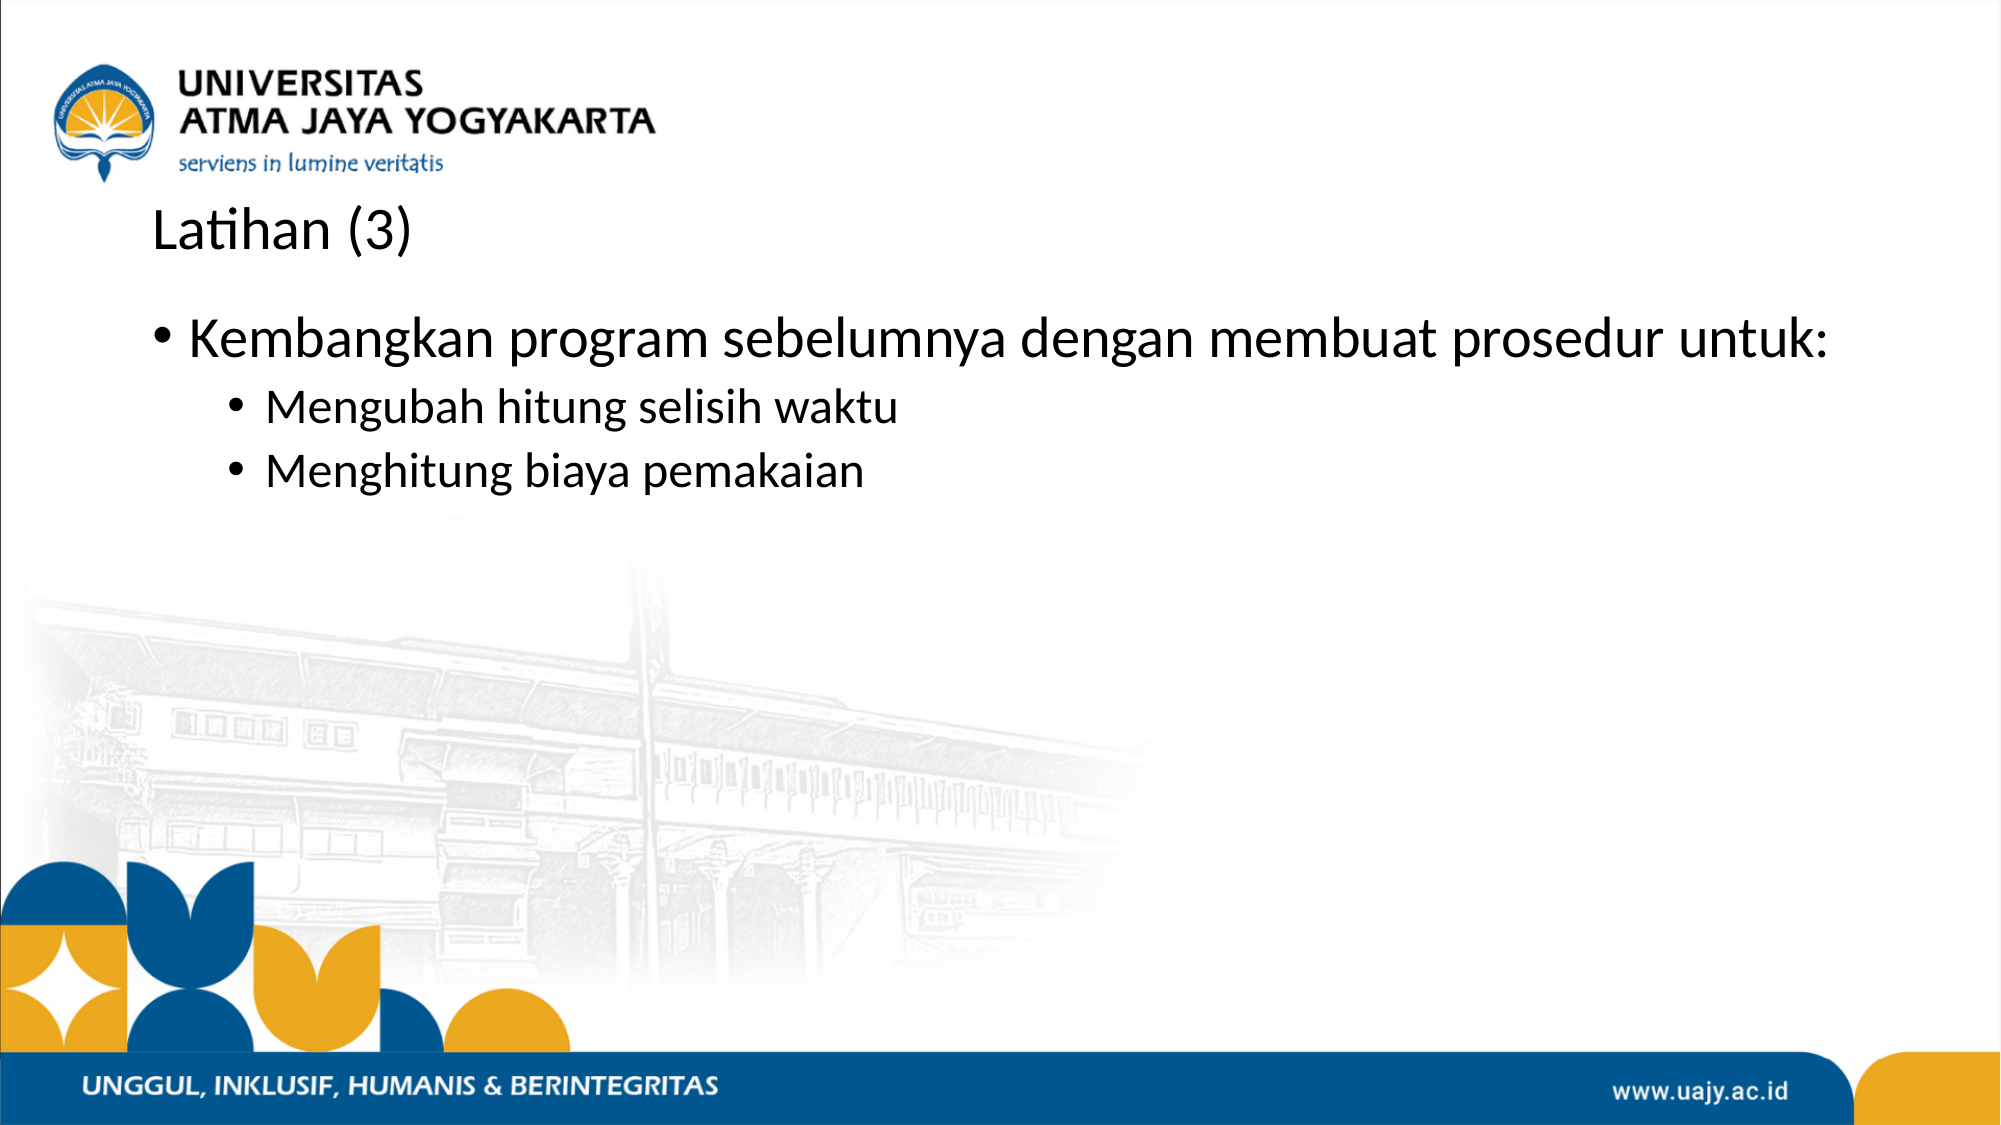

# Latihan (3)
Kembangkan program sebelumnya dengan membuat prosedur untuk:
Mengubah hitung selisih waktu
Menghitung biaya pemakaian